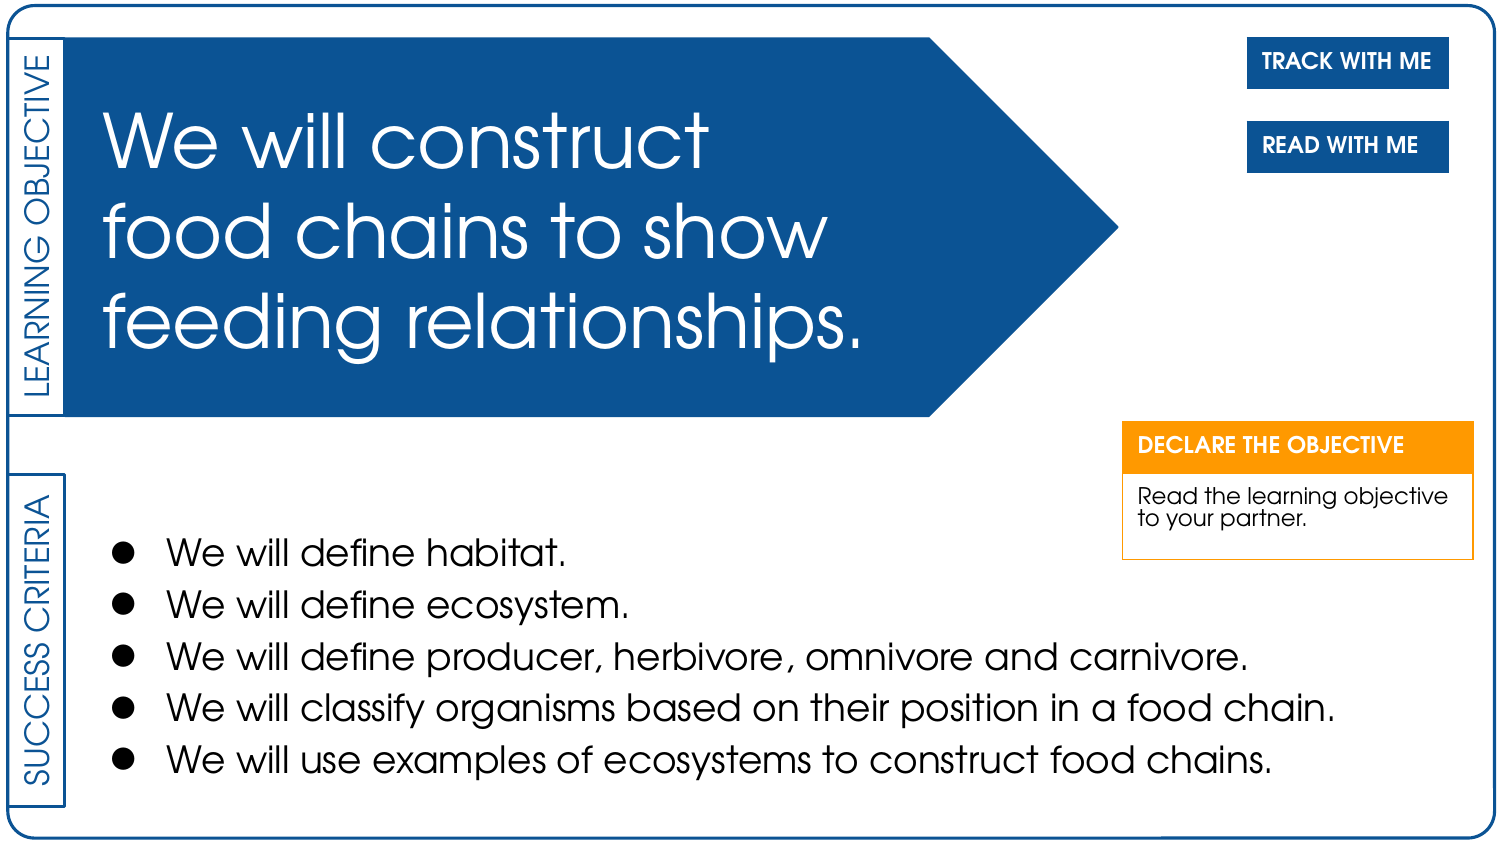

| TRACK WITH ME |
| --- |
# We will construct food chains to show feeding relationships.
| READ WITH ME |
| --- |
| DECLARE THE OBJECTIVE |
| --- |
| Read the learning objective to your partner. |
We will define habitat.
We will define ecosystem.
We will define producer, herbivore, omnivore and carnivore.
We will classify organisms based on their position in a food chain.
We will use examples of ecosystems to construct food chains.